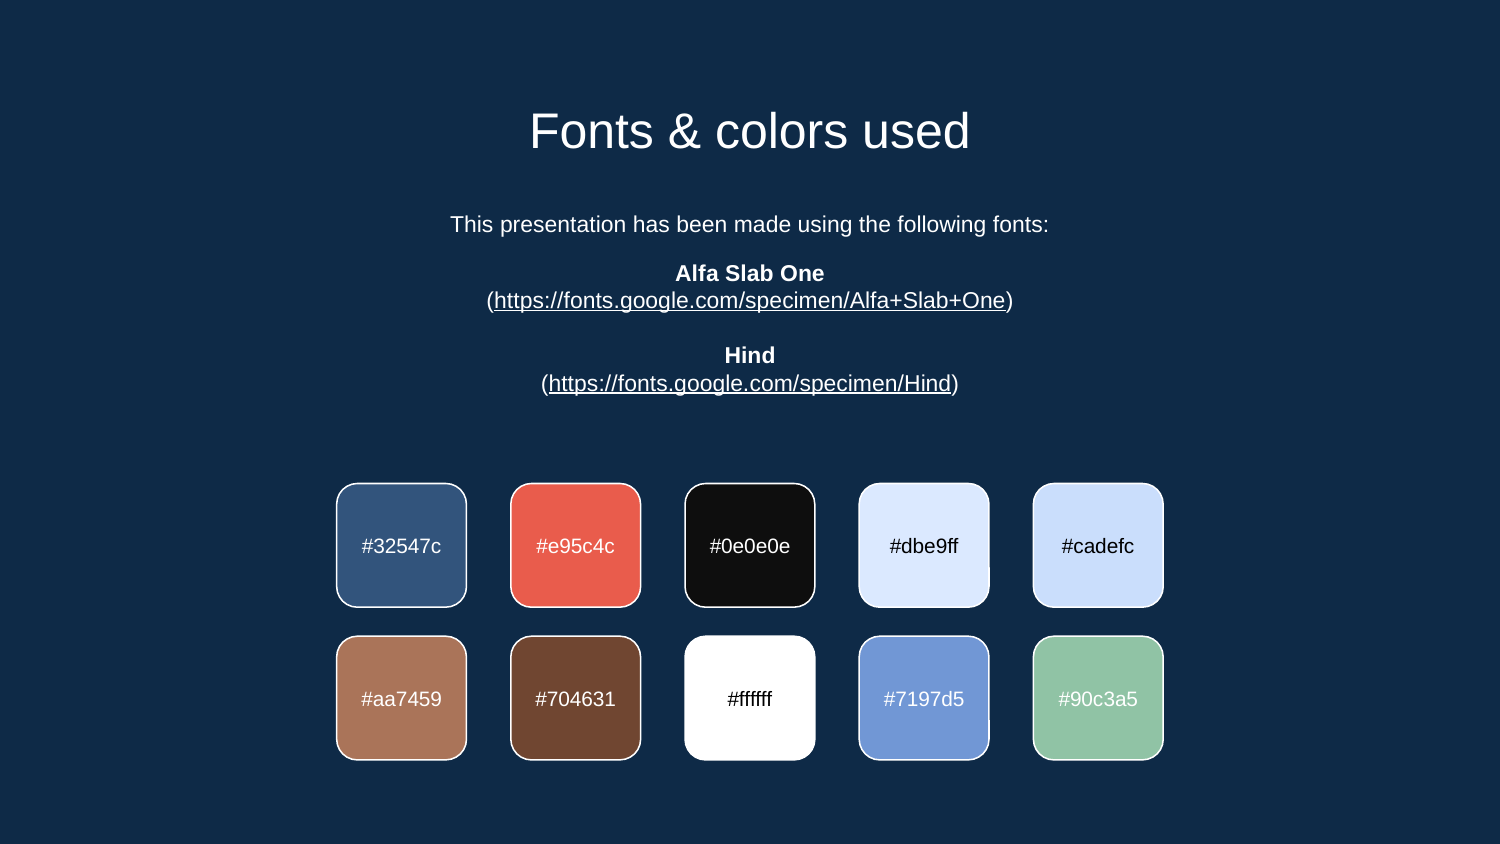

# Fonts & colors used
This presentation has been made using the following fonts:
Alfa Slab One
(https://fonts.google.com/specimen/Alfa+Slab+One)

Hind
(https://fonts.google.com/specimen/Hind)

#32547c
#e95c4c
#0e0e0e
#dbe9ff
#cadefc

#aa7459
#704631
#ffffff
#7197d5
#90c3a5